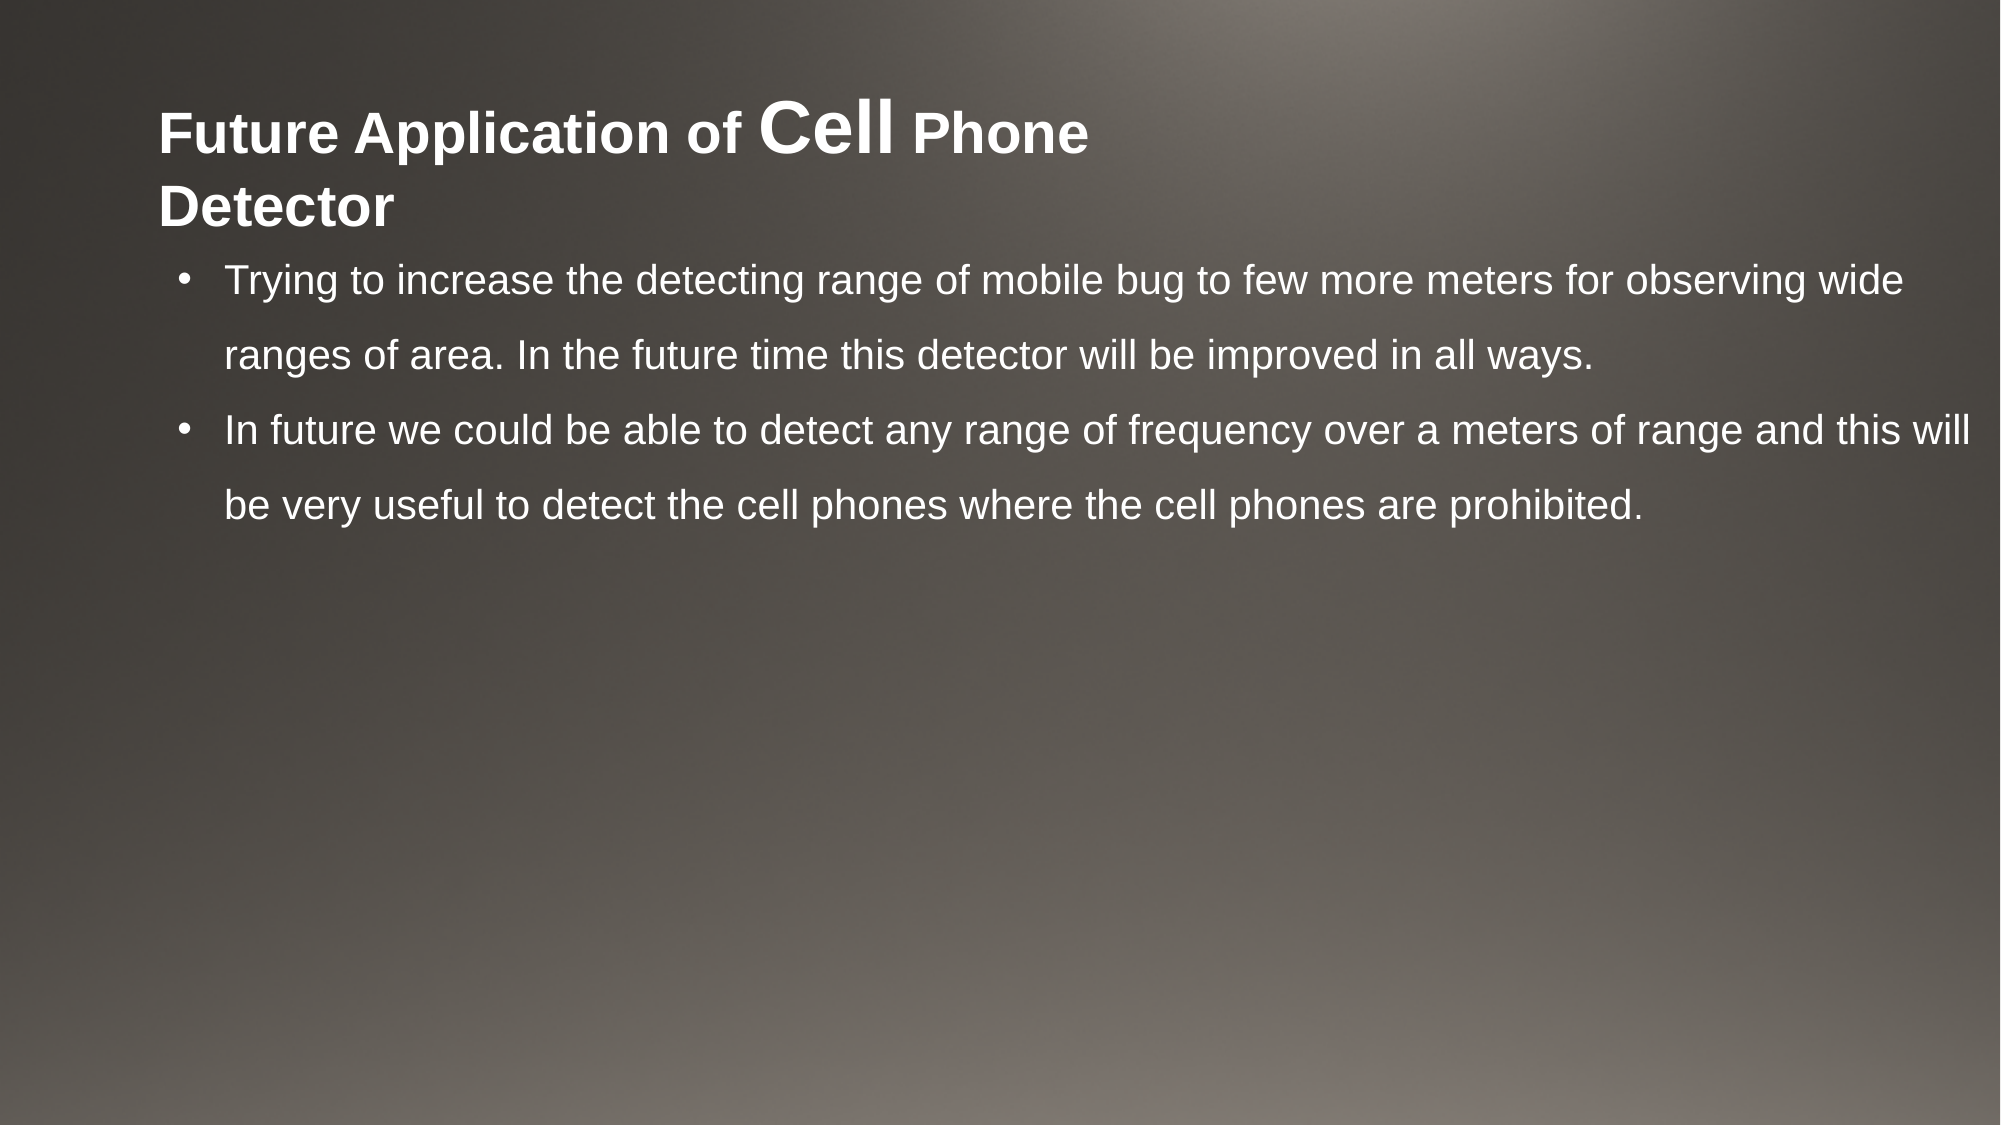

Future Application of Cell Phone Detector
Trying to increase the detecting range of mobile bug to few more meters for observing wide ranges of area. In the future time this detector will be improved in all ways.
In future we could be able to detect any range of frequency over a meters of range and this will be very useful to detect the cell phones where the cell phones are prohibited.